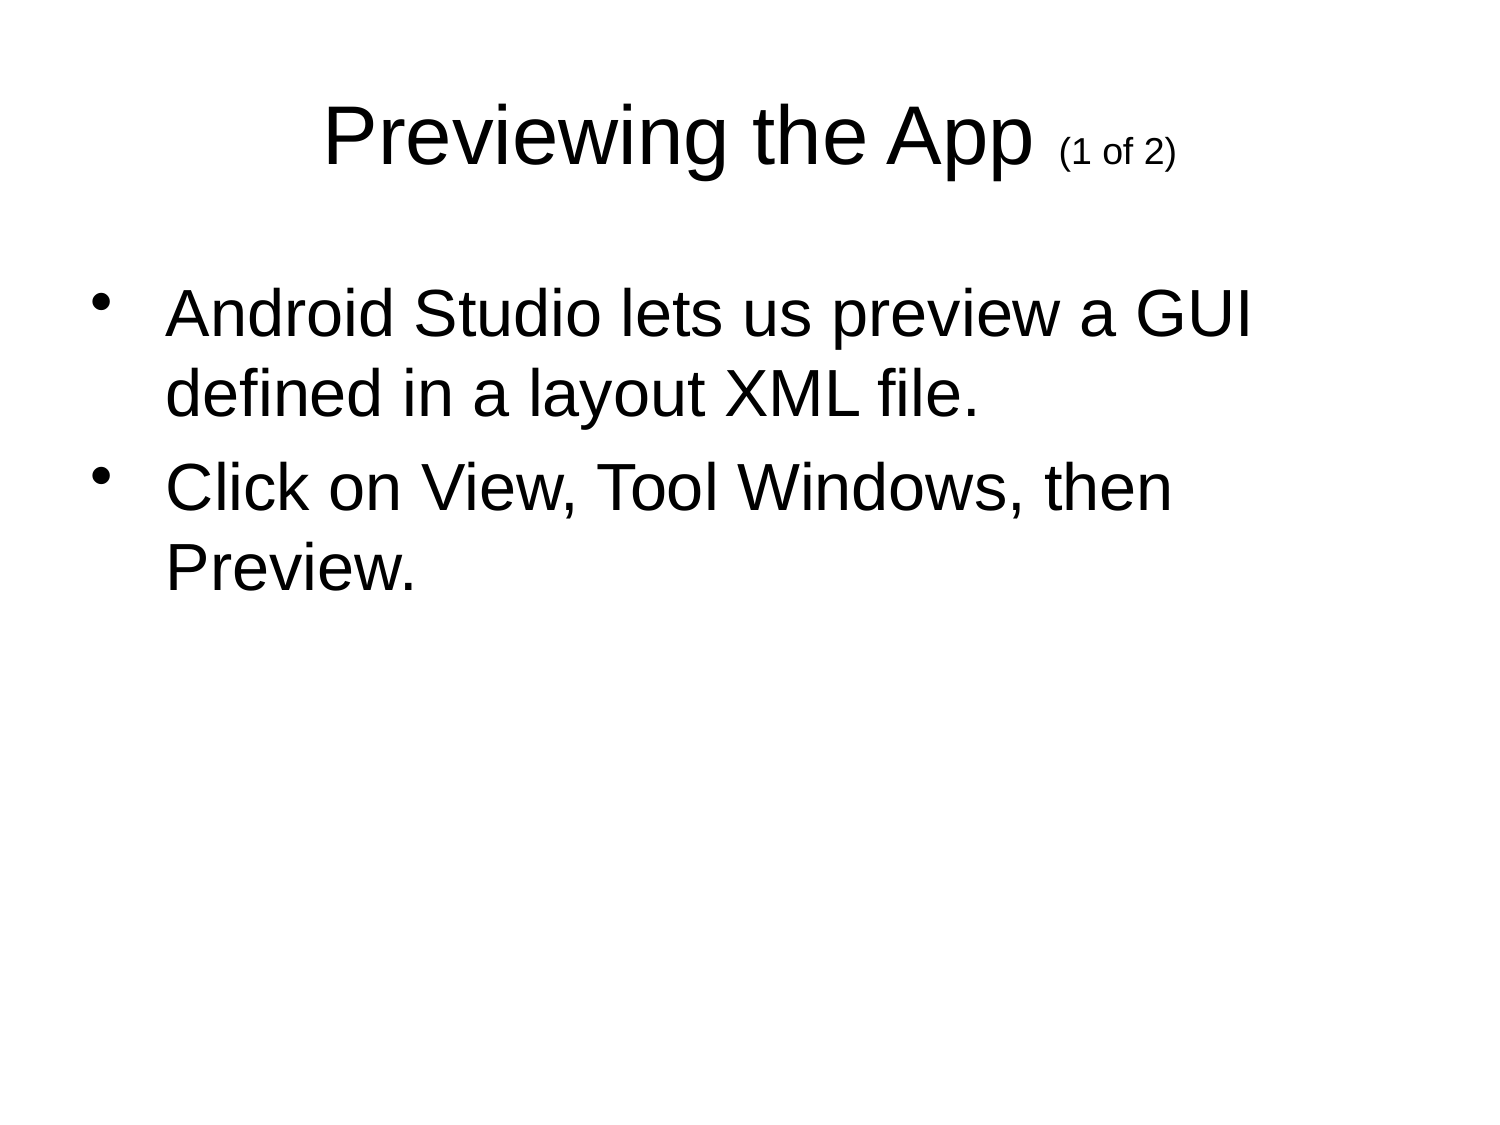

Previewing the App (1 of 2)
Android Studio lets us preview a GUI defined in a layout XML file.
Click on View, Tool Windows, then Preview.